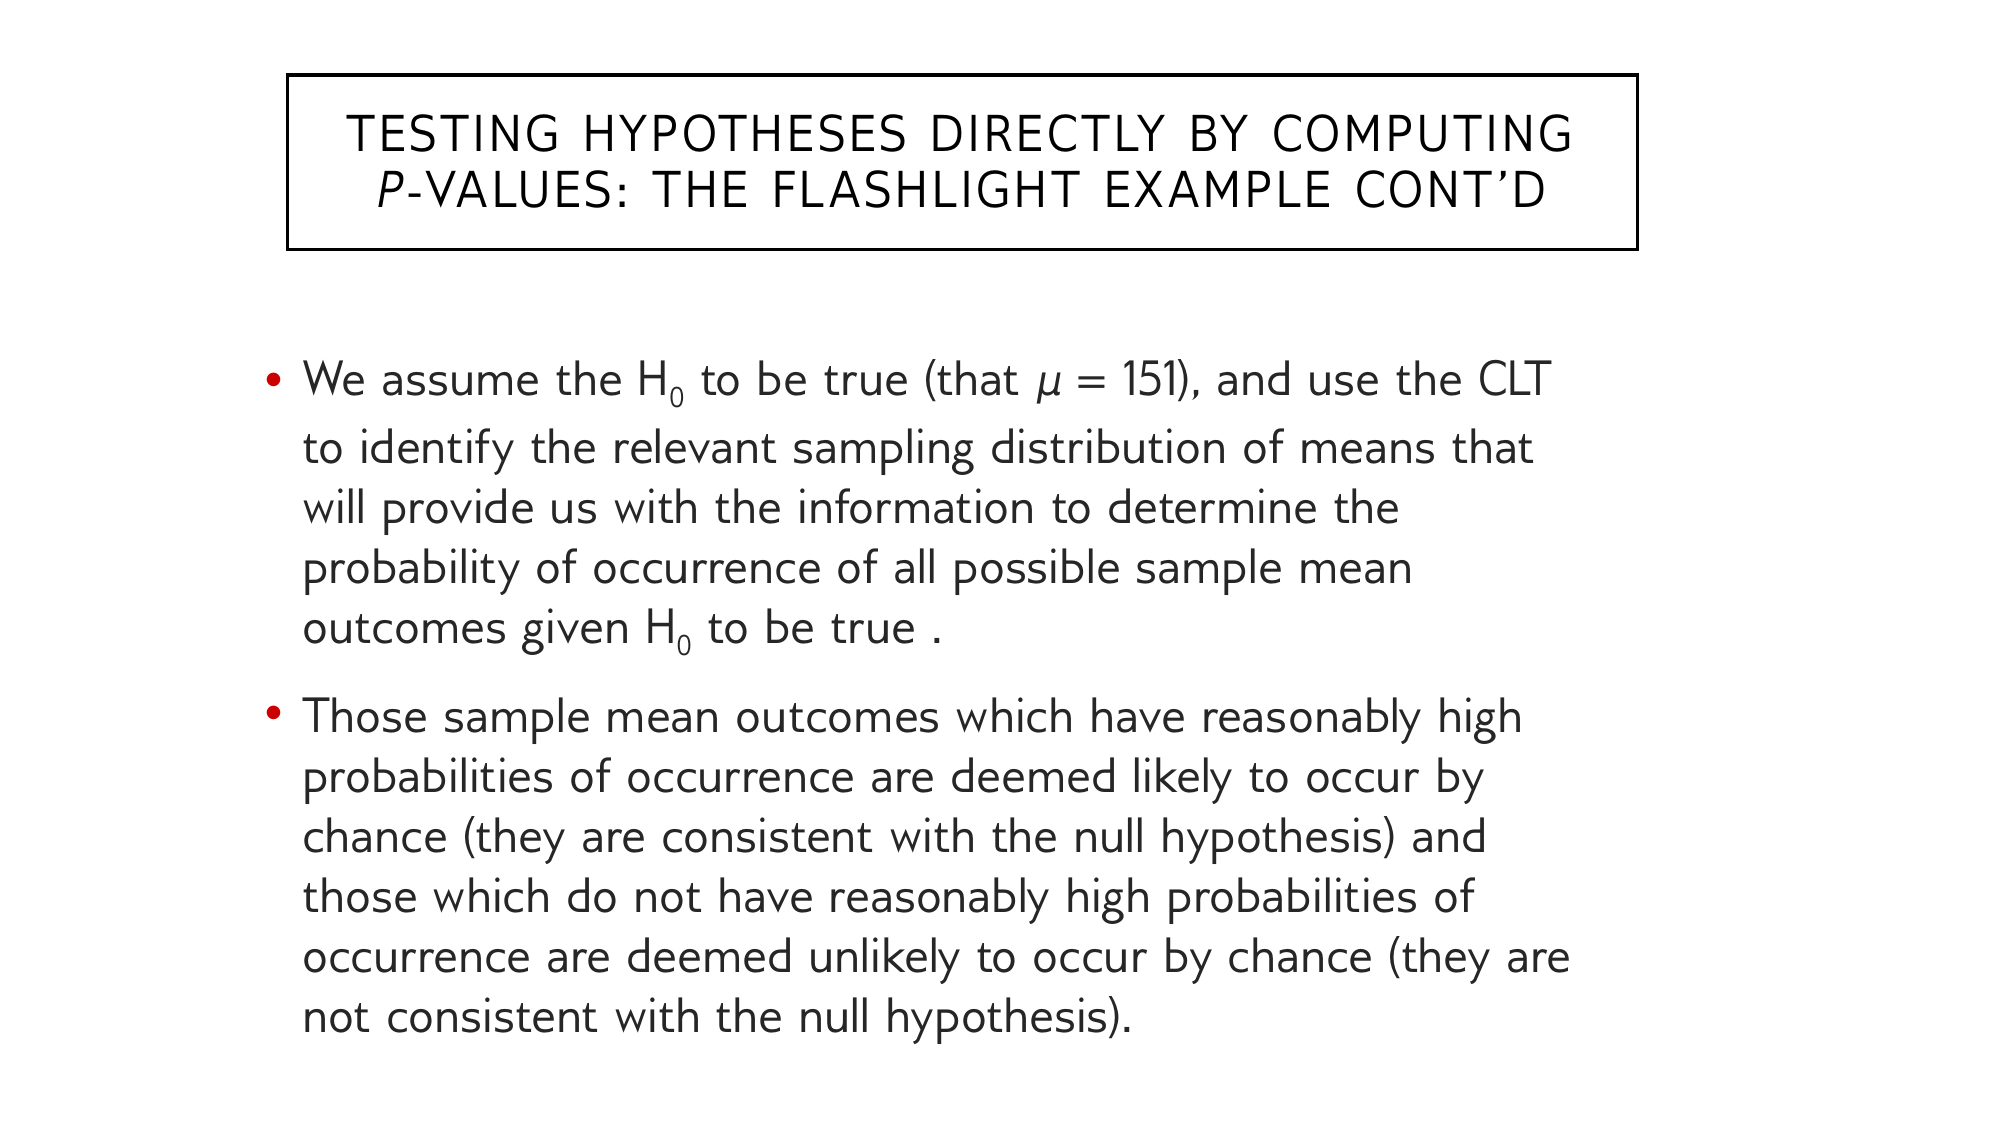

Testing Hypotheses Directly by Computing p-Values: The Flashlight Example Cont’d
We assume the H0 to be true (that µ = 151), and use the CLT to identify the relevant sampling distribution of means that will provide us with the information to determine the probability of occurrence of all possible sample mean outcomes given H0 to be true .
Those sample mean outcomes which have reasonably high probabilities of occurrence are deemed likely to occur by chance (they are consistent with the null hypothesis) and those which do not have reasonably high probabilities of occurrence are deemed unlikely to occur by chance (they are not consistent with the null hypothesis).

275